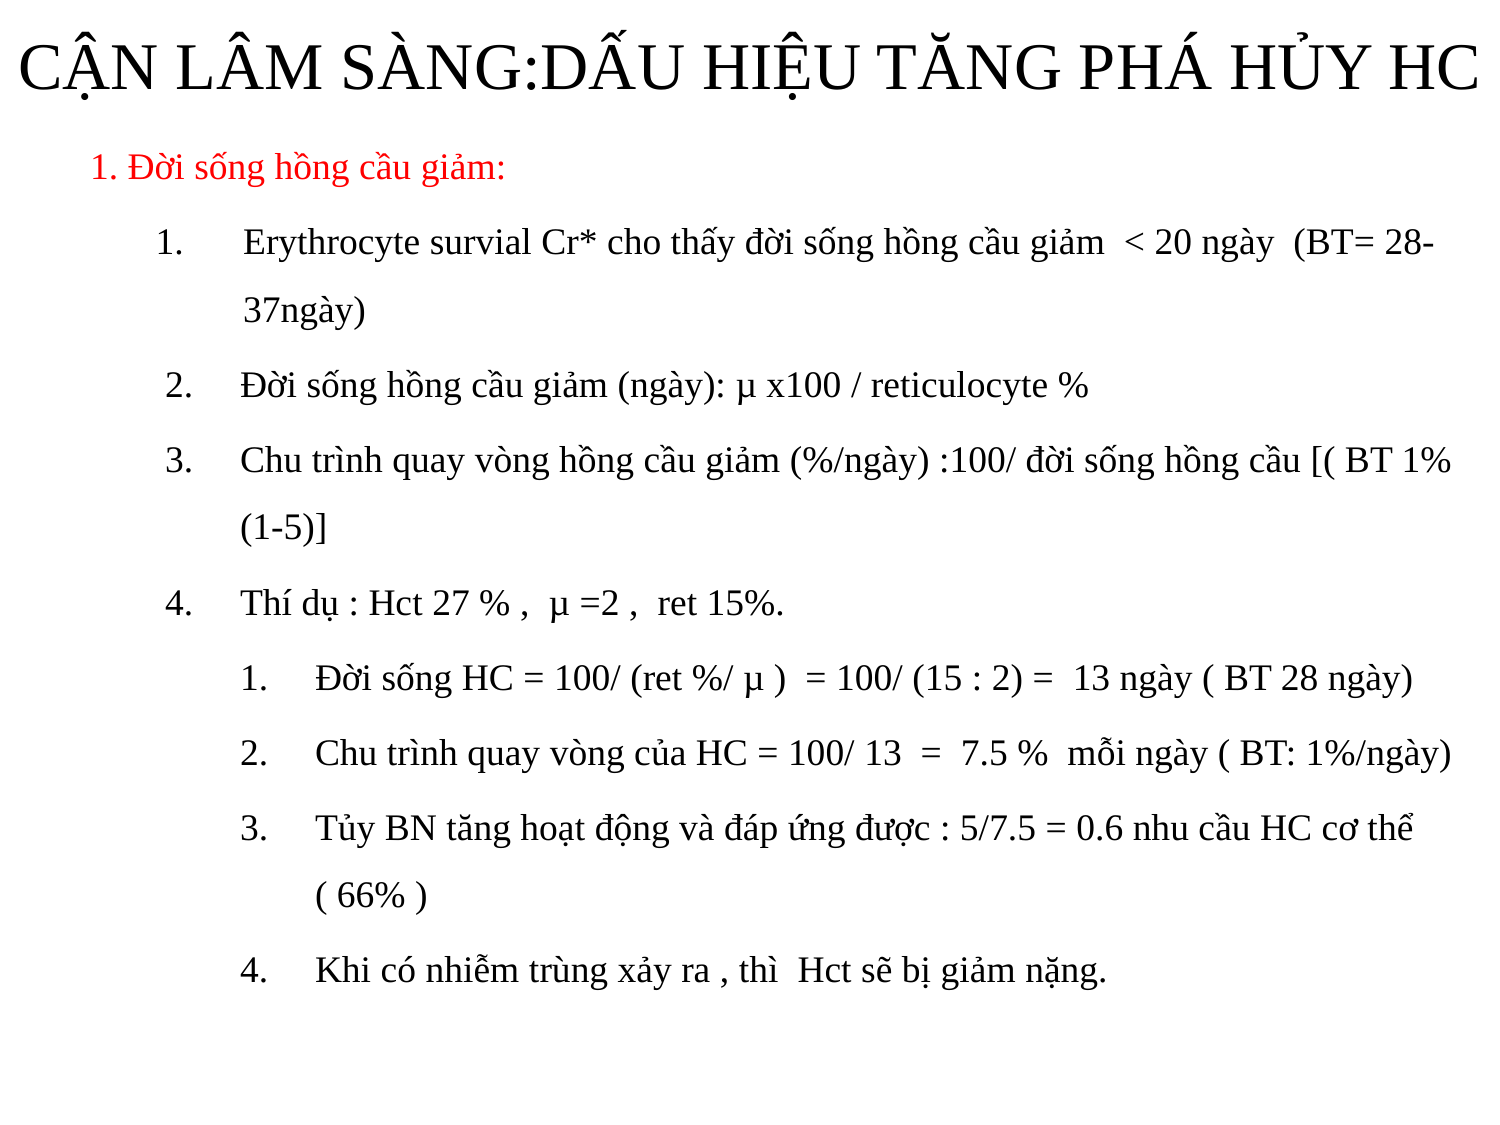

# CẬN LÂM SÀNG:DẤU HIỆU TĂNG PHÁ HỦY HC
1. Đời sống hồng cầu giảm:
Erythrocyte survial Cr* cho thấy đời sống hồng cầu giảm  < 20 ngày  (BT= 28-37ngày)
Đời sống hồng cầu giảm (ngày): µ x100 / reticulocyte %
Chu trình quay vòng hồng cầu giảm (%/ngày) :100/ đời sống hồng cầu [( BT 1% (1-5)]
Thí dụ : Hct 27 % ,  µ =2 ,  ret 15%.
Đời sống HC = 100/ (ret %/ µ )  = 100/ (15 : 2) =  13 ngày ( BT 28 ngày)
Chu trình quay vòng của HC = 100/ 13  =  7.5 %  mỗi ngày ( BT: 1%/ngày)
Tủy BN tăng hoạt động và đáp ứng được : 5/7.5 = 0.6 nhu cầu HC cơ thể ( 66% )
Khi có nhiễm trùng xảy ra , thì  Hct sẽ bị giảm nặng.